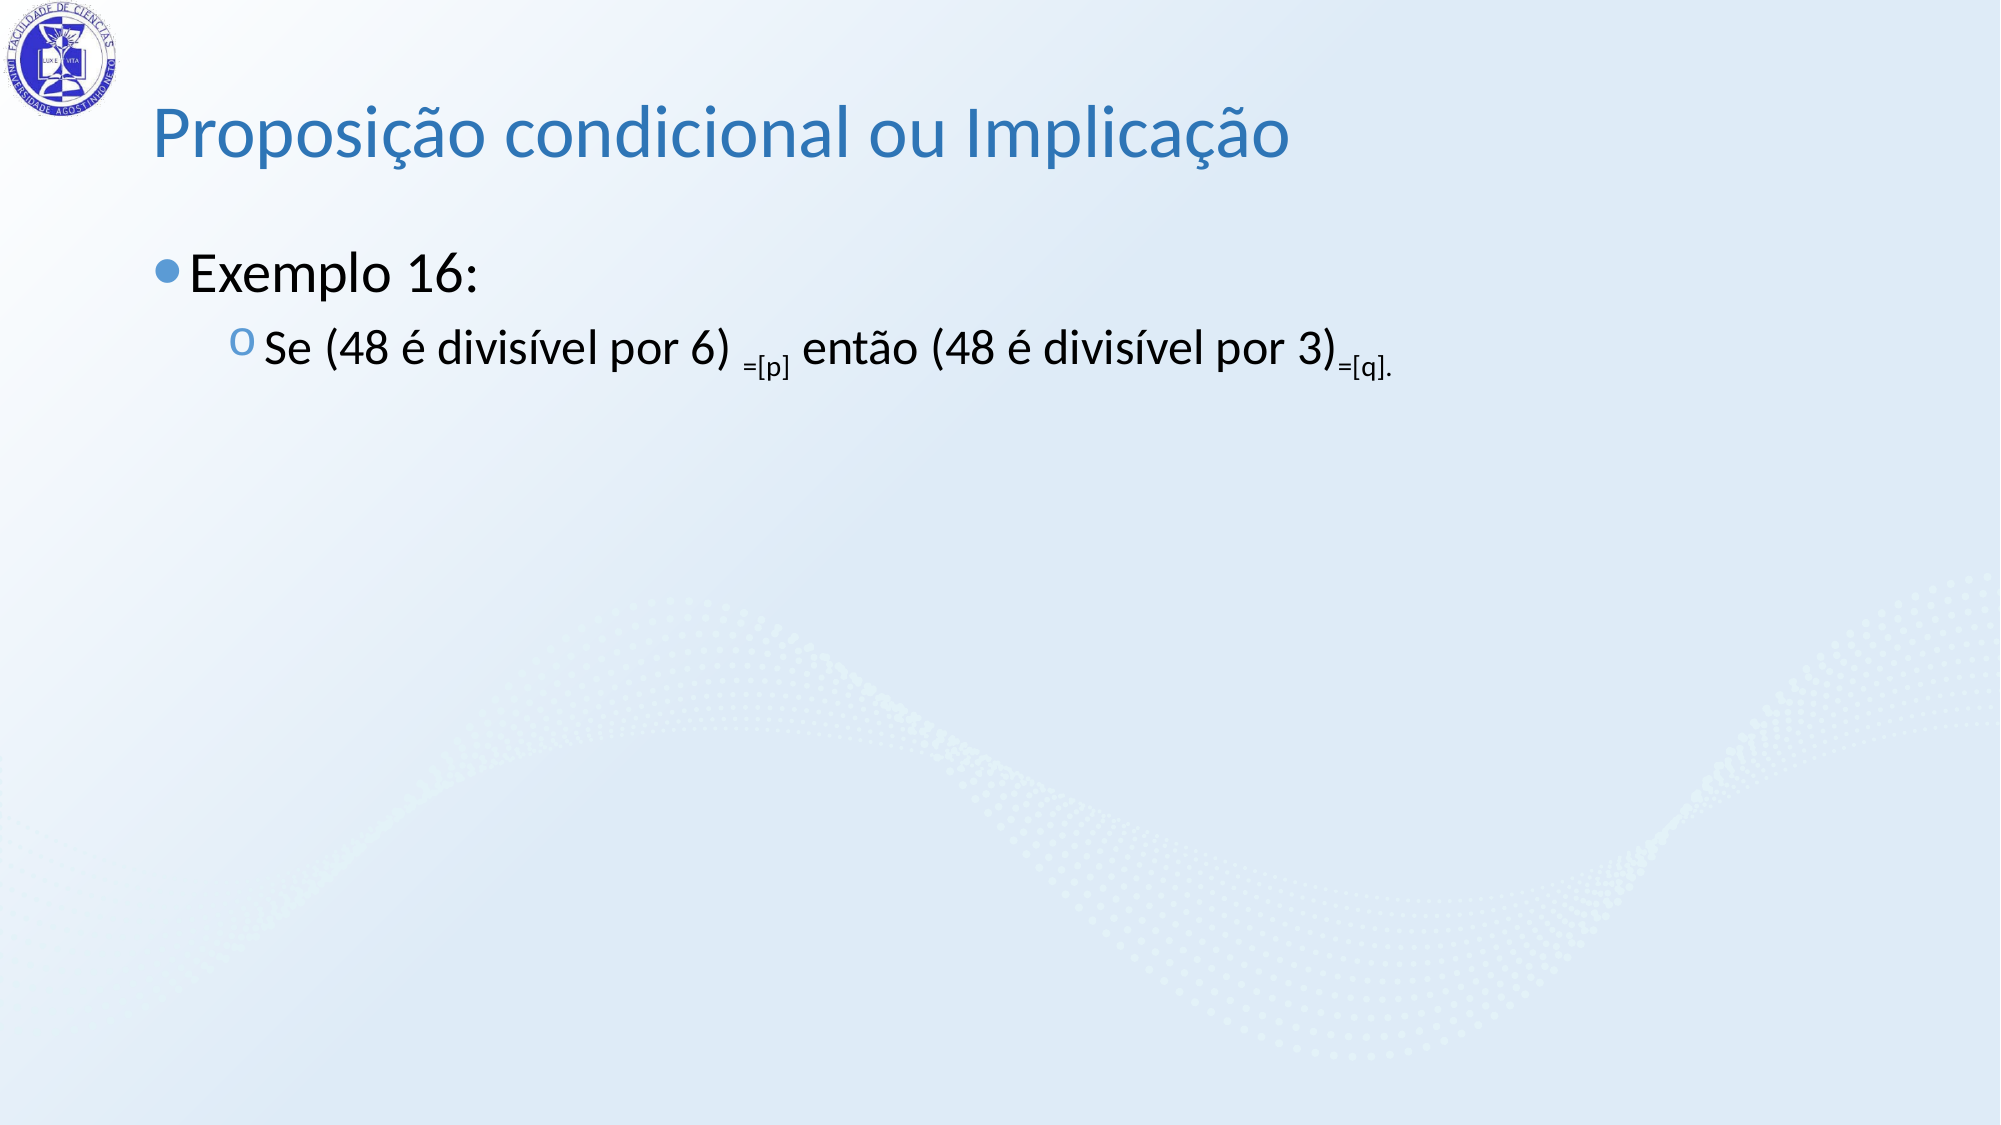

# Proposição condicional ou Implicação
Exemplo 16:
Se (48 é divisível por 6) =[p] então (48 é divisível por 3)=[q].